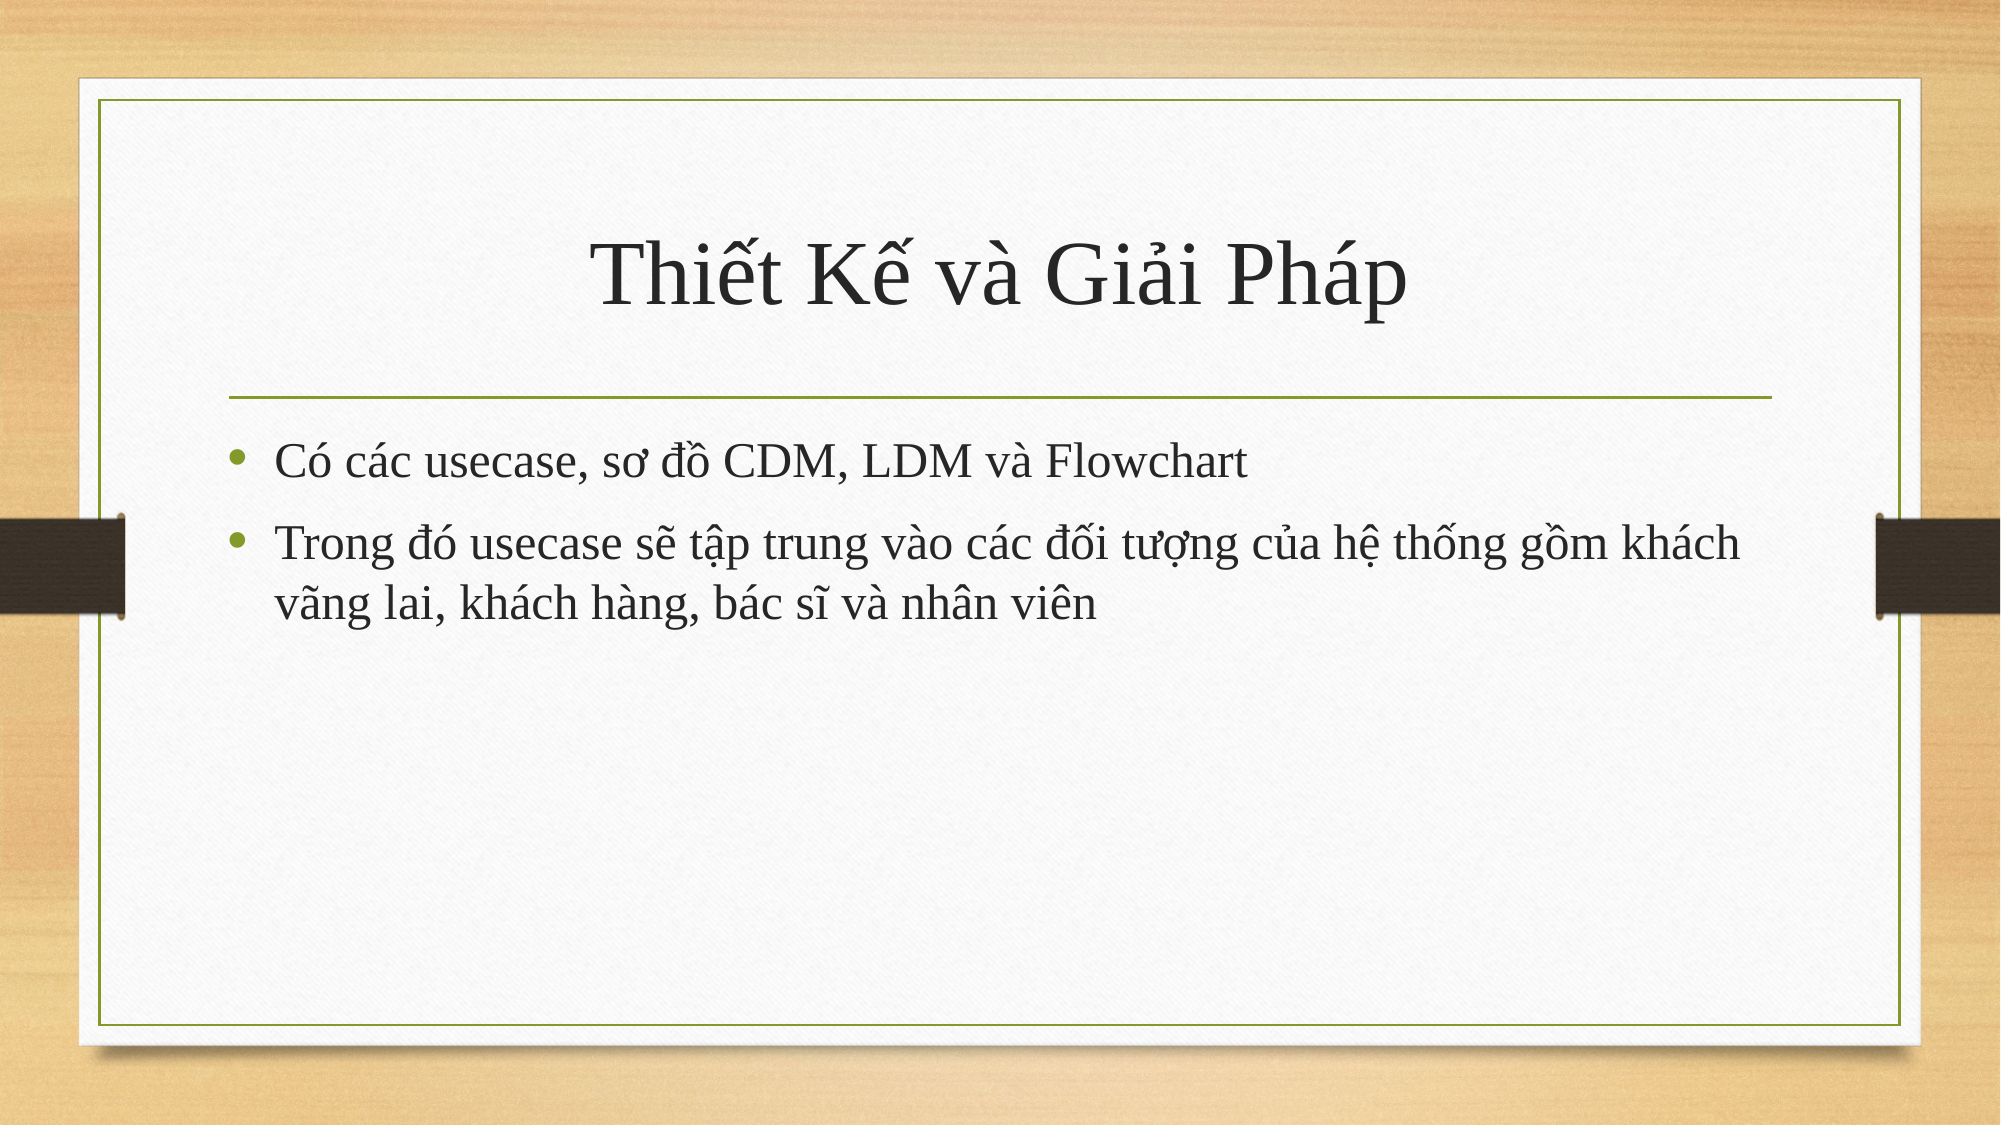

# Thiết Kế và Giải Pháp
Có các usecase, sơ đồ CDM, LDM và Flowchart
Trong đó usecase sẽ tập trung vào các đối tượng của hệ thống gồm khách vãng lai, khách hàng, bác sĩ và nhân viên